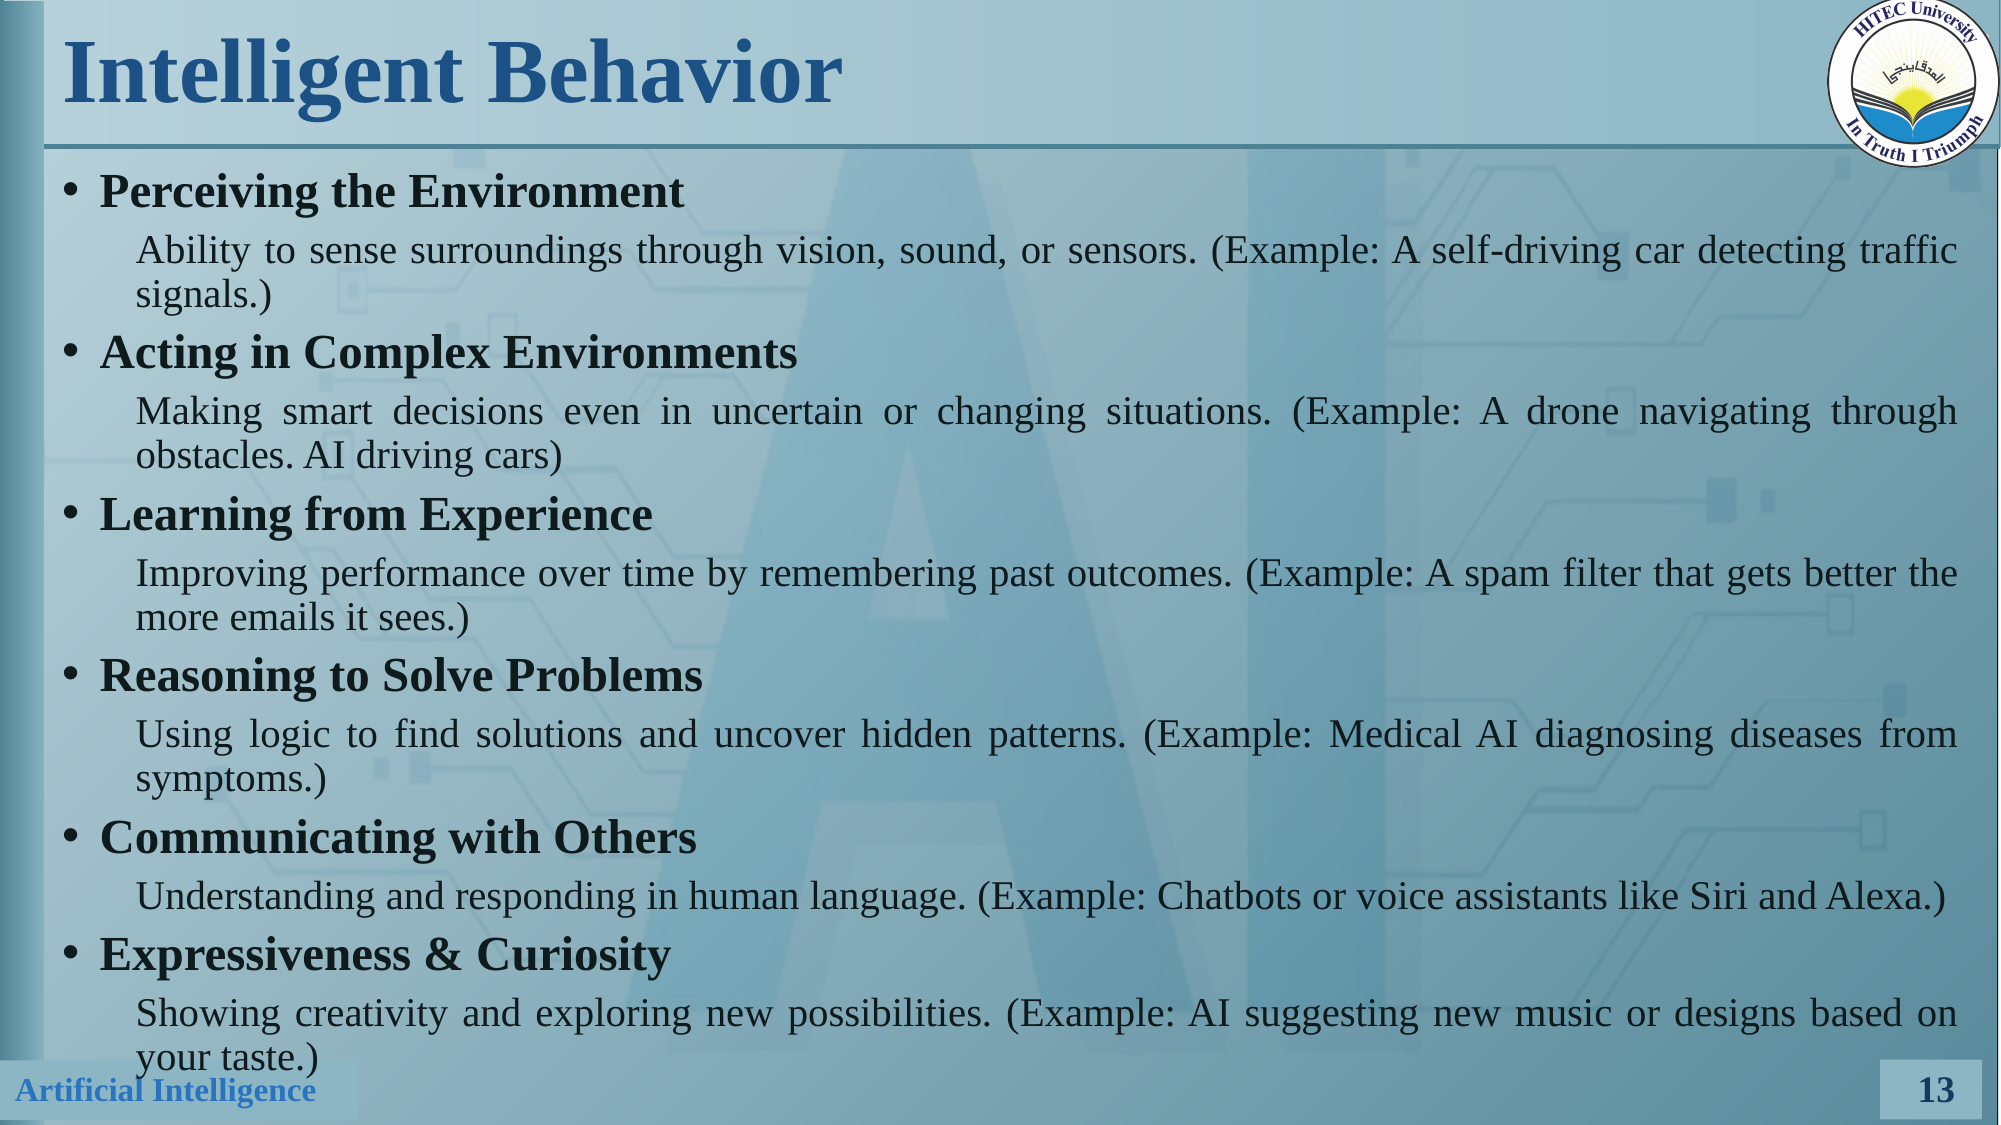

# Intelligent Behavior
Perceiving the Environment
Ability to sense surroundings through vision, sound, or sensors. (Example: A self-driving car detecting traffic signals.)
Acting in Complex Environments
Making smart decisions even in uncertain or changing situations. (Example: A drone navigating through obstacles. AI driving cars)
Learning from Experience
Improving performance over time by remembering past outcomes. (Example: A spam filter that gets better the more emails it sees.)
Reasoning to Solve Problems
Using logic to find solutions and uncover hidden patterns. (Example: Medical AI diagnosing diseases from symptoms.)
Communicating with Others
Understanding and responding in human language. (Example: Chatbots or voice assistants like Siri and Alexa.)
Expressiveness & Curiosity
Showing creativity and exploring new possibilities. (Example: AI suggesting new music or designs based on your taste.)
13